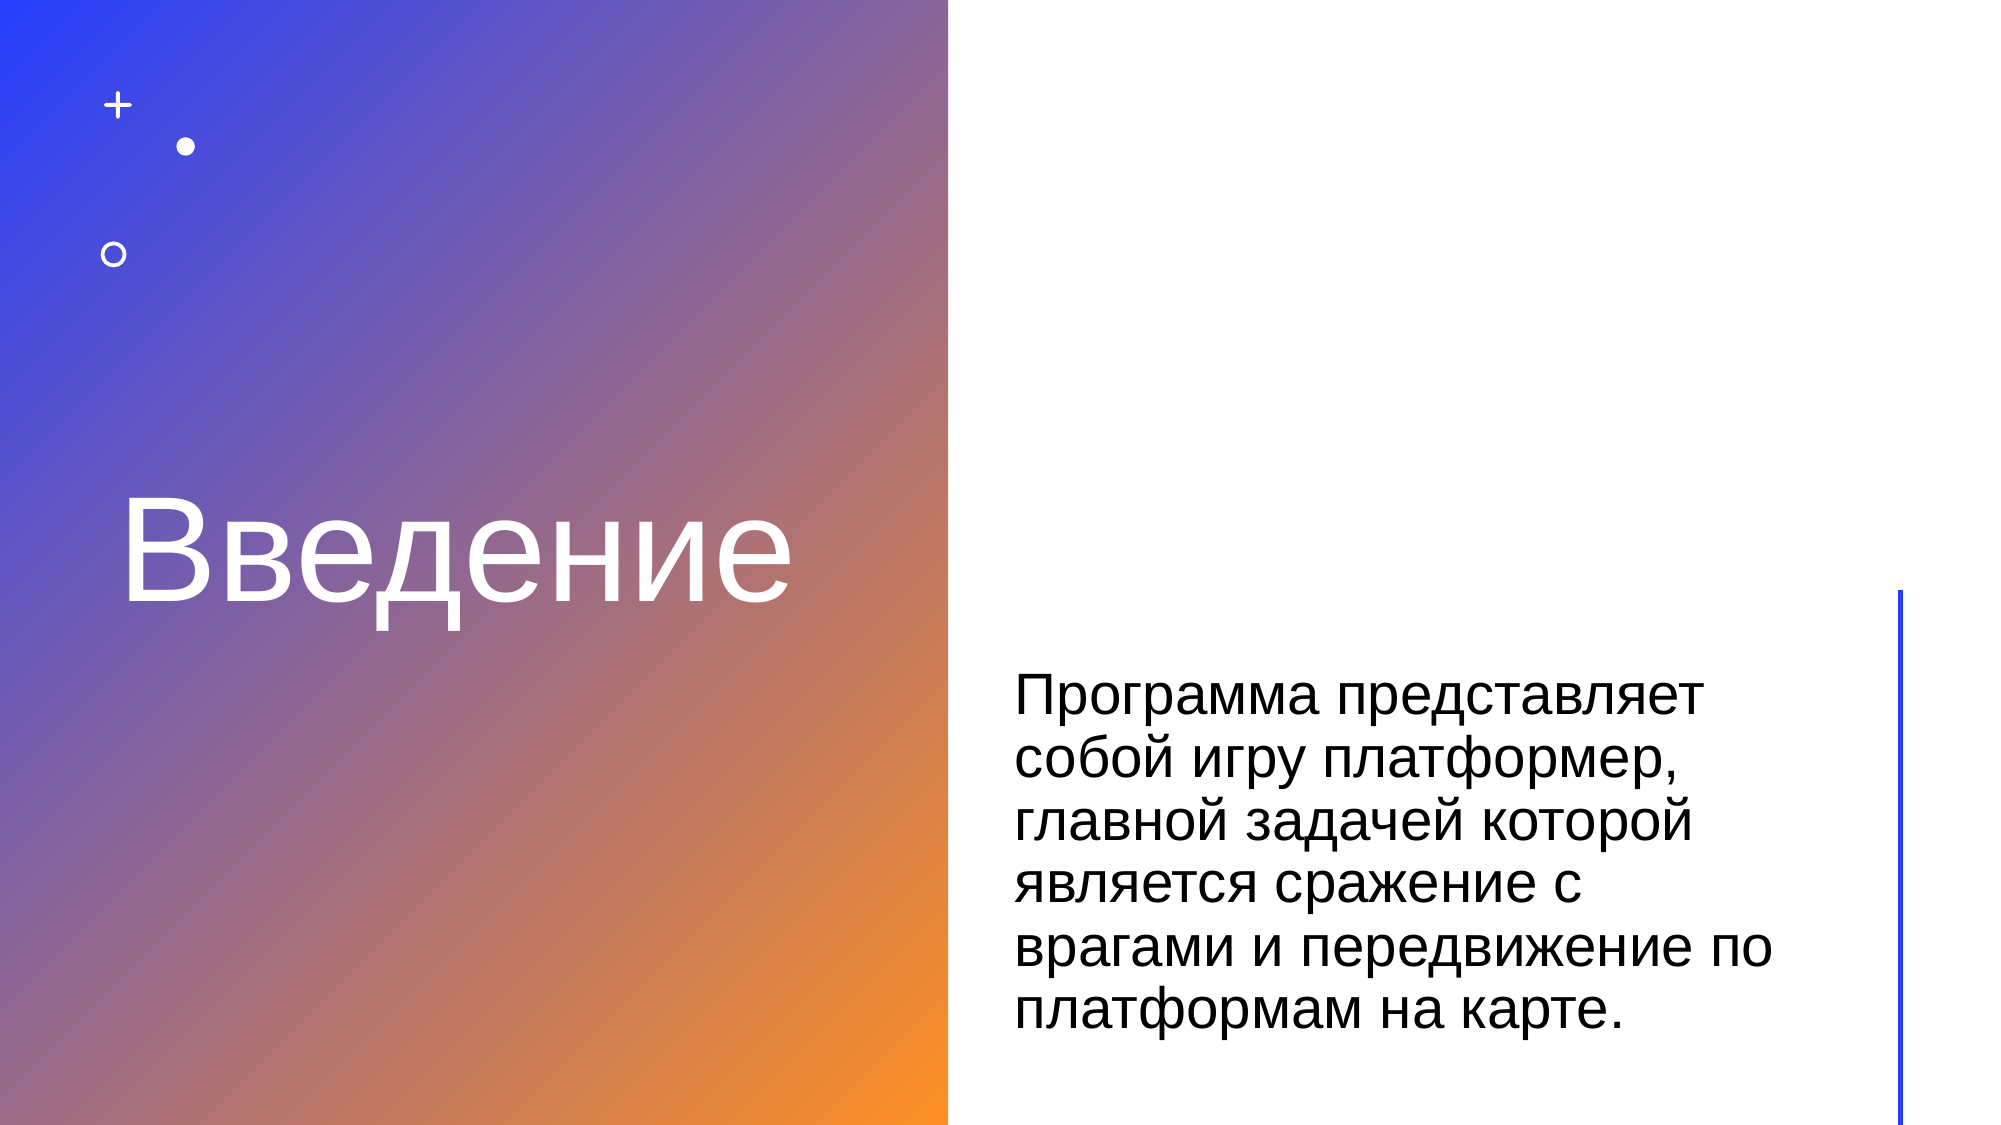

# Введение

Программа представляет собой игру платформер, главной задачей которой является сражение с врагами и передвижение по платформам на карте.